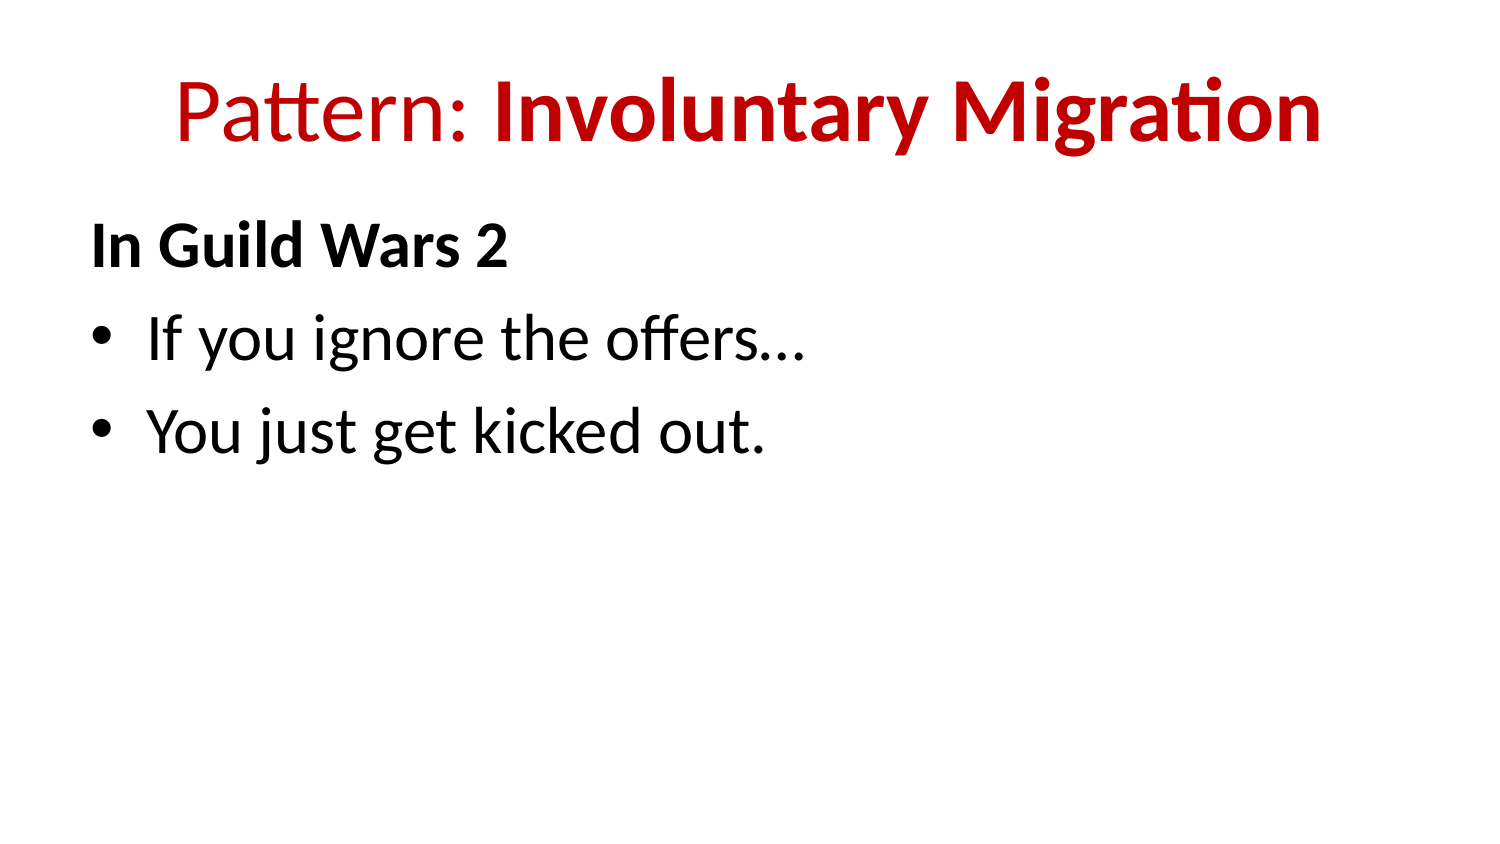

# Pattern: Involuntary Migration
In Guild Wars 2
If you ignore the offers…
You just get kicked out.